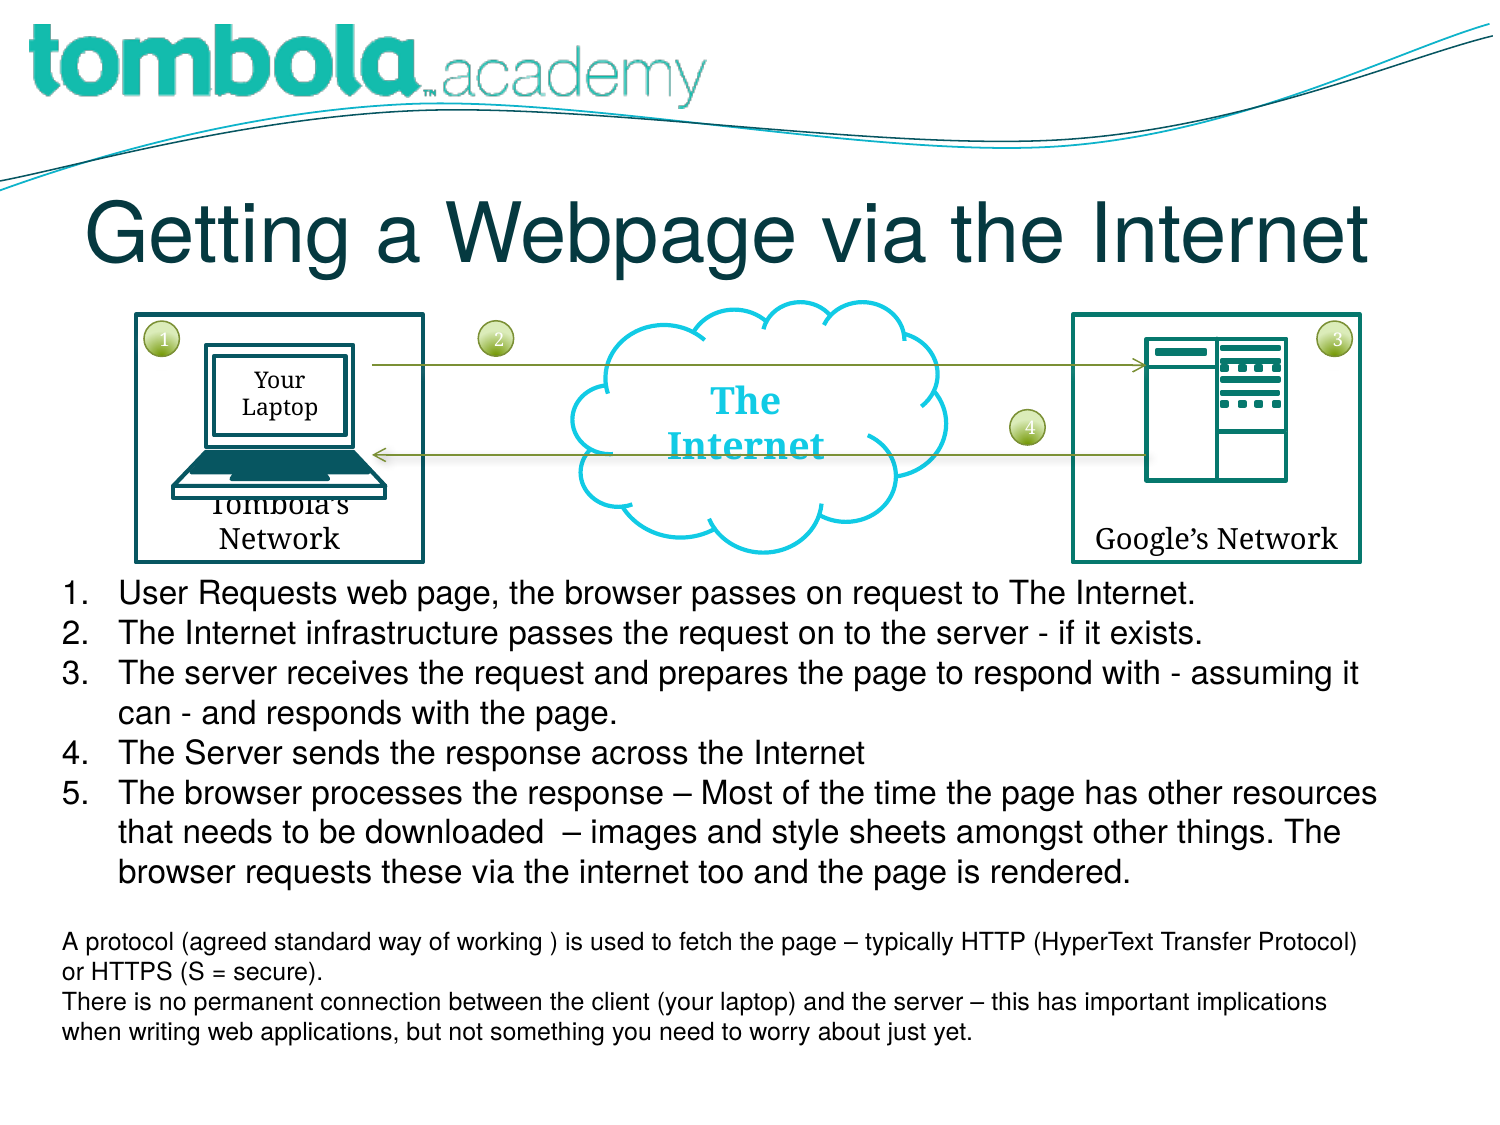

# Getting a Webpage via the Internet
The Internet
Tombola’s Network
Your Laptop
Google’s Network

2
1
3
4
User Requests web page, the browser passes on request to The Internet.
The Internet infrastructure passes the request on to the server - if it exists.
The server receives the request and prepares the page to respond with - assuming it can - and responds with the page.
The Server sends the response across the Internet
The browser processes the response – Most of the time the page has other resources that needs to be downloaded  – images and style sheets amongst other things. The browser requests these via the internet too and the page is rendered.
A protocol (agreed standard way of working ) is used to fetch the page – typically HTTP (HyperText Transfer Protocol)  or HTTPS (S = secure).
There is no permanent connection between the client (your laptop) and the server – this has important implications when writing web applications, but not something you need to worry about just yet.